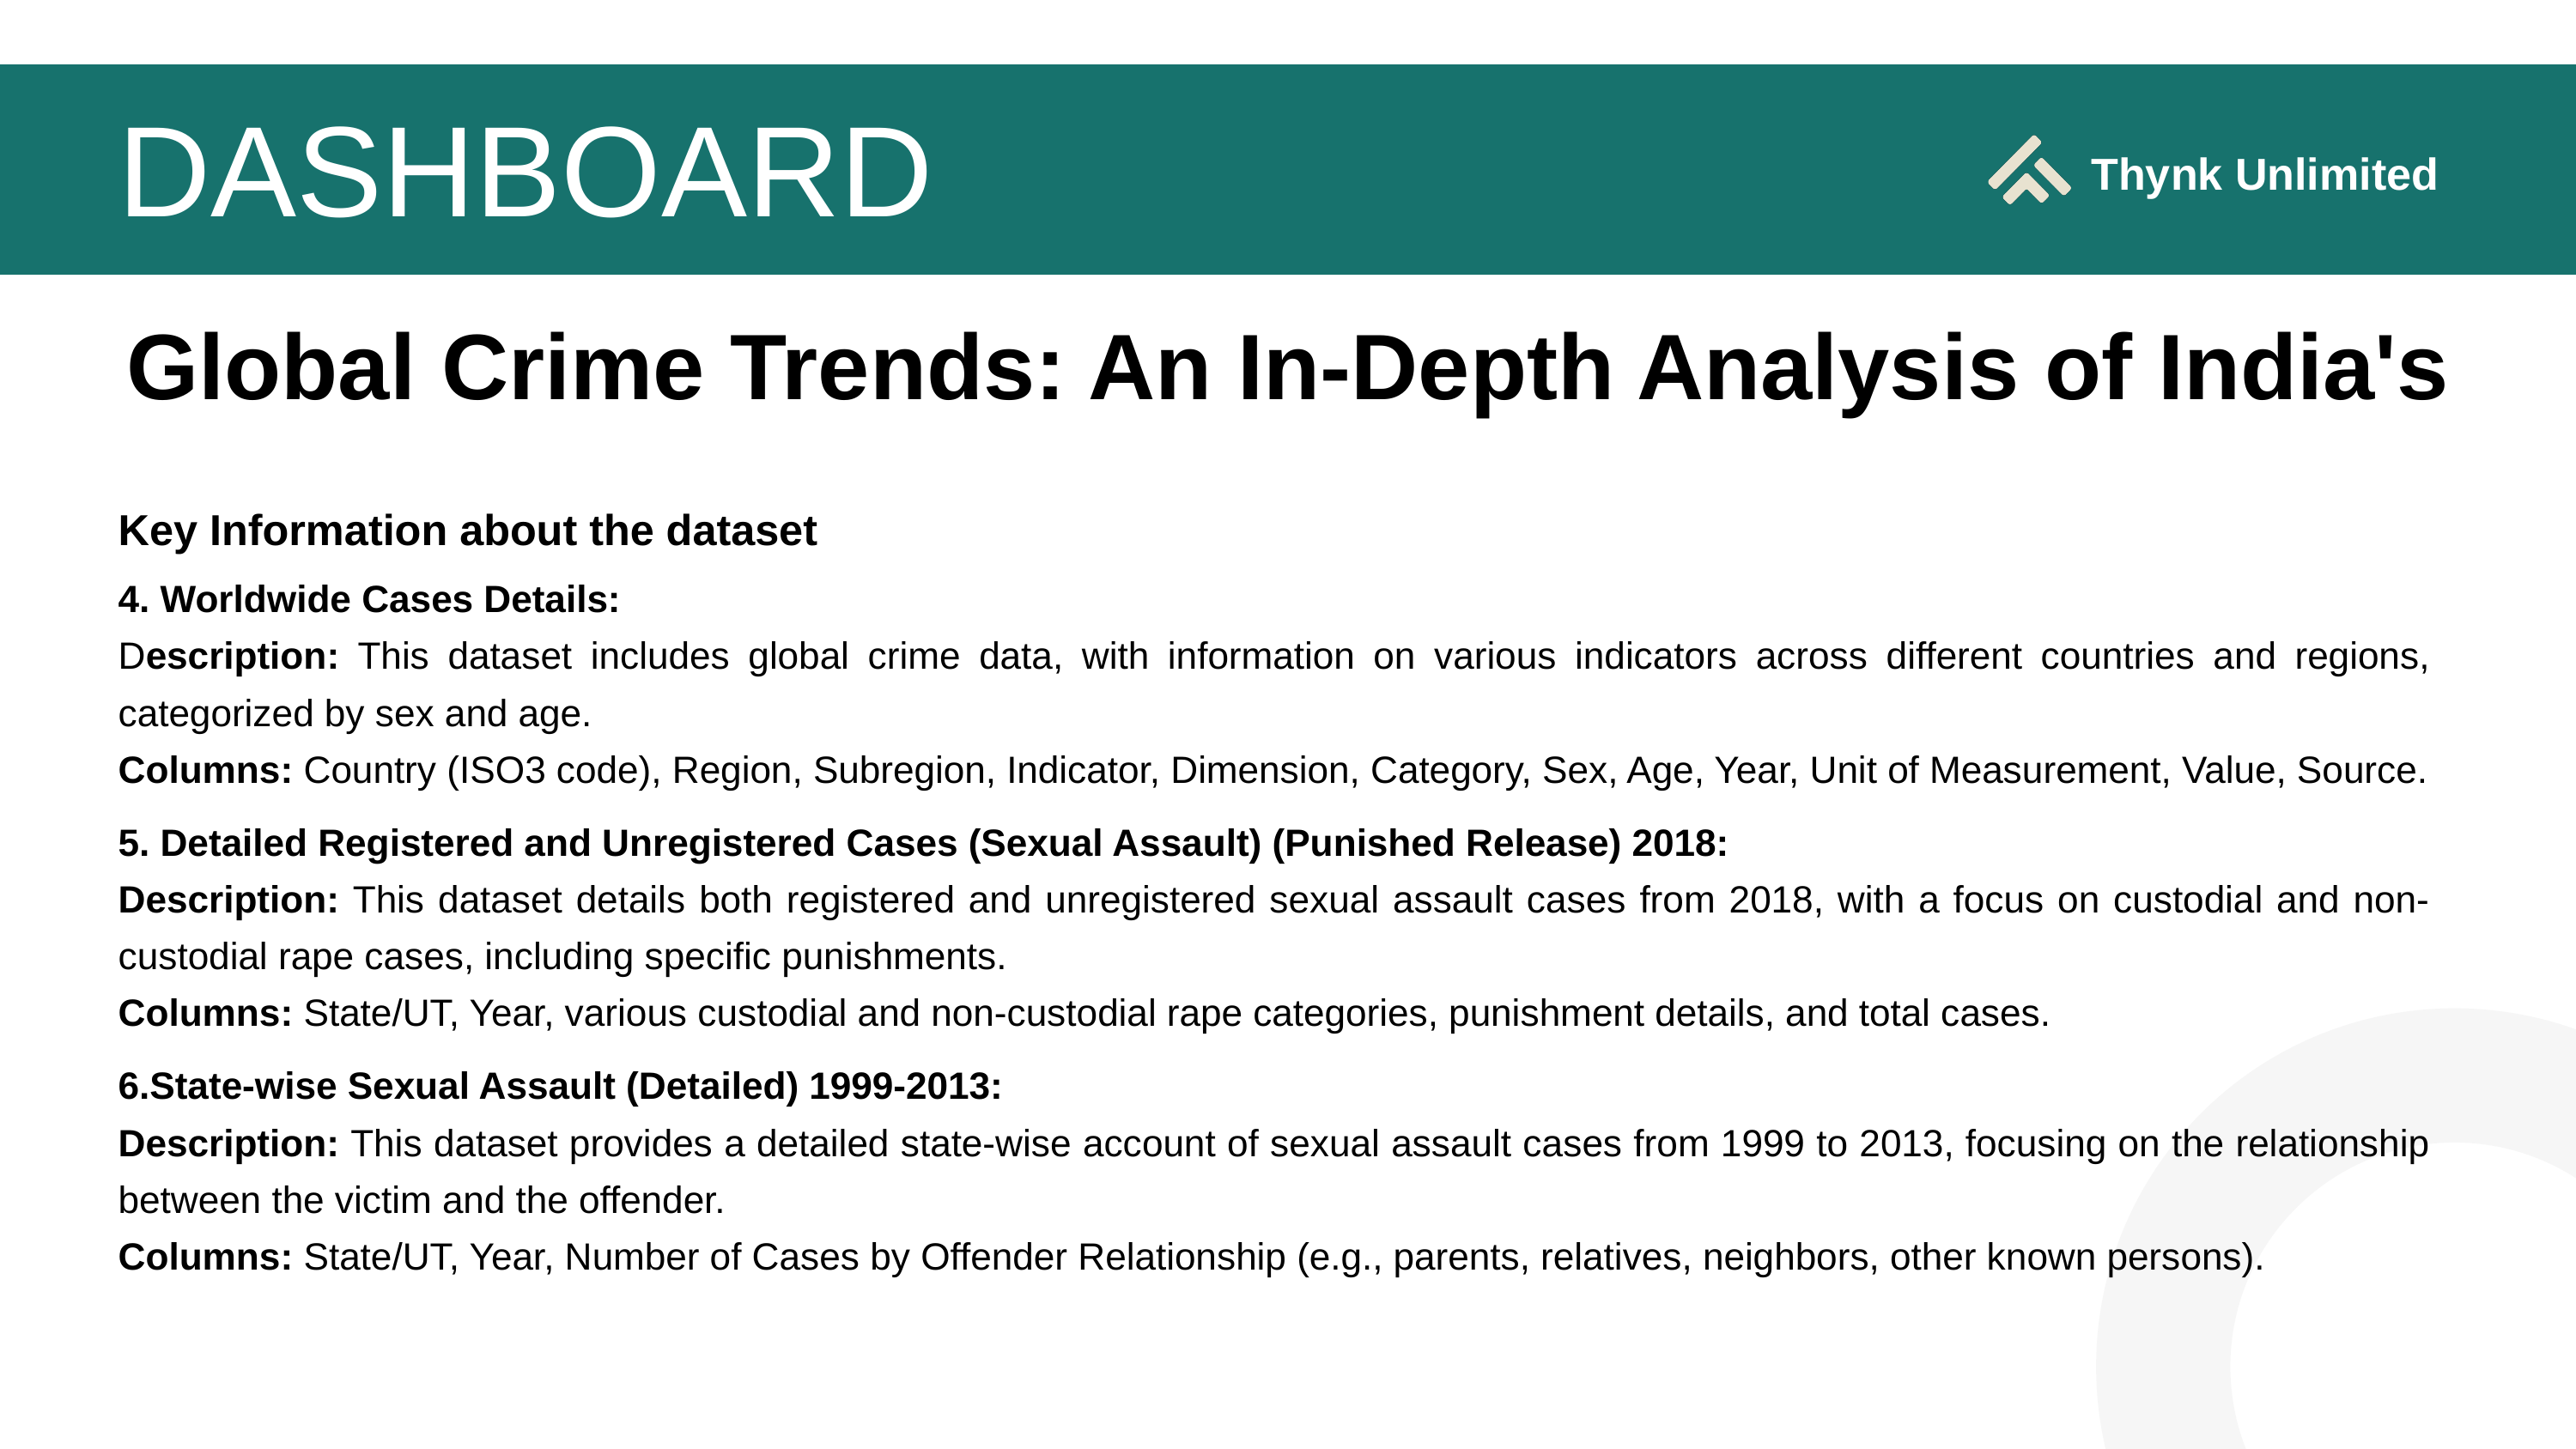

DASHBOARD

Thynk Unlimited
Global Crime Trends: An In-Depth Analysis of India's
Key Information about the dataset
4. Worldwide Cases Details:
Description: This dataset includes global crime data, with information on various indicators across different countries and regions, categorized by sex and age.
Columns: Country (ISO3 code), Region, Subregion, Indicator, Dimension, Category, Sex, Age, Year, Unit of Measurement, Value, Source.

5. Detailed Registered and Unregistered Cases (Sexual Assault) (Punished Release) 2018:
Description: This dataset details both registered and unregistered sexual assault cases from 2018, with a focus on custodial and non-custodial rape cases, including specific punishments.
Columns: State/UT, Year, various custodial and non-custodial rape categories, punishment details, and total cases.

6.State-wise Sexual Assault (Detailed) 1999-2013:
Description: This dataset provides a detailed state-wise account of sexual assault cases from 1999 to 2013, focusing on the relationship between the victim and the offender.
Columns: State/UT, Year, Number of Cases by Offender Relationship (e.g., parents, relatives, neighbors, other known persons).